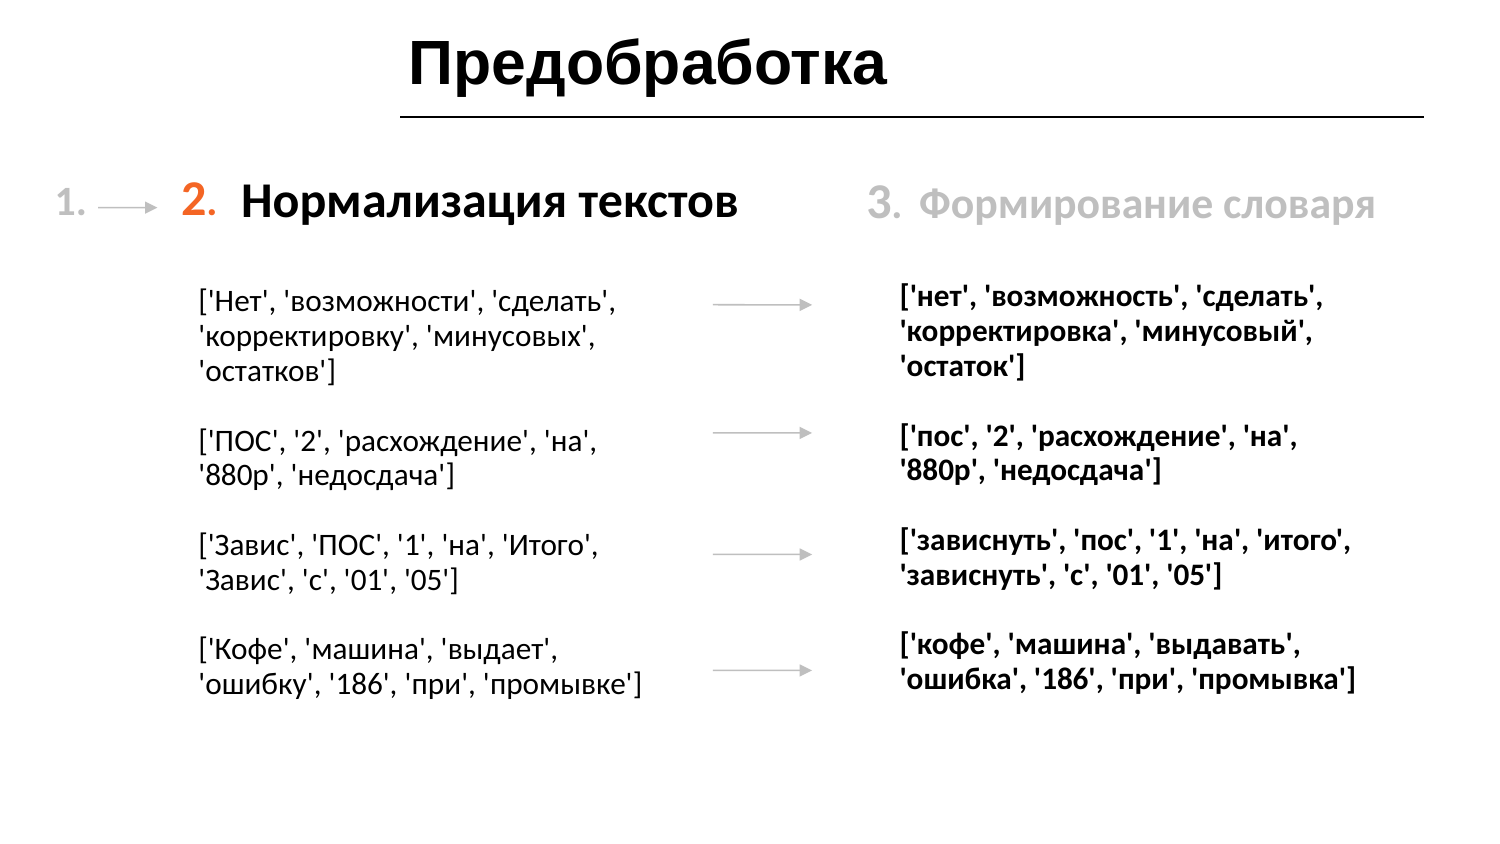

# Предобработка
2.
Нормализация текстов
3.
Формирование словаря
1.

['нет', 'возможность', 'сделать', 'корректировка', 'минусовый', 'остаток']

['пос', '2', 'расхождение', 'на', '880р', 'недосдача']

['зависнуть', 'пос', '1', 'на', 'итого', 'зависнуть', 'с', '01', '05']

['кофе', 'машина', 'выдавать', 'ошибка', '186', 'при', 'промывка']
['Нет', 'возможности', 'сделать', 'корректировку', 'минусовых', 'остатков']

['ПОС', '2', 'расхождение', 'на', '880р', 'недосдача']

['Завис', 'ПОС', '1', 'на', 'Итого', 'Завис', 'с', '01', '05']

['Кофе', 'машина', 'выдает', 'ошибку', '186', 'при', 'промывке']